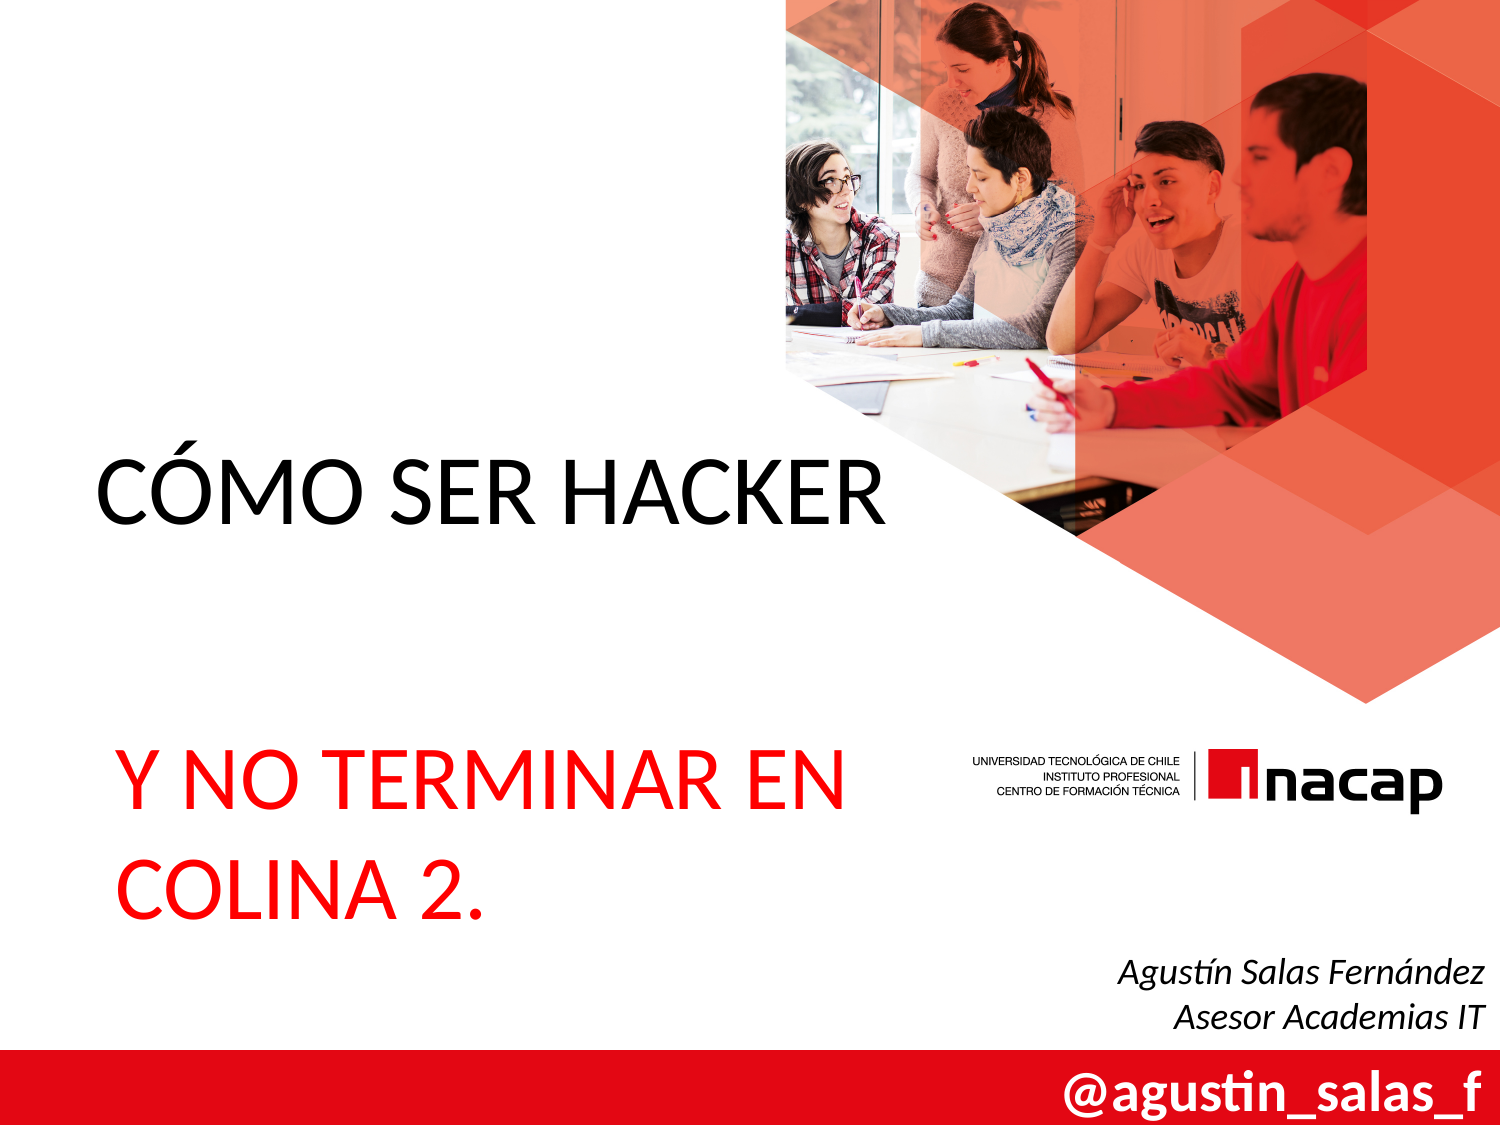

# CÓMO SER HACKER
Y NO TERMINAR EN COLINA 2.
Agustín Salas Fernández
Asesor Academias IT
@agustin_salas_f